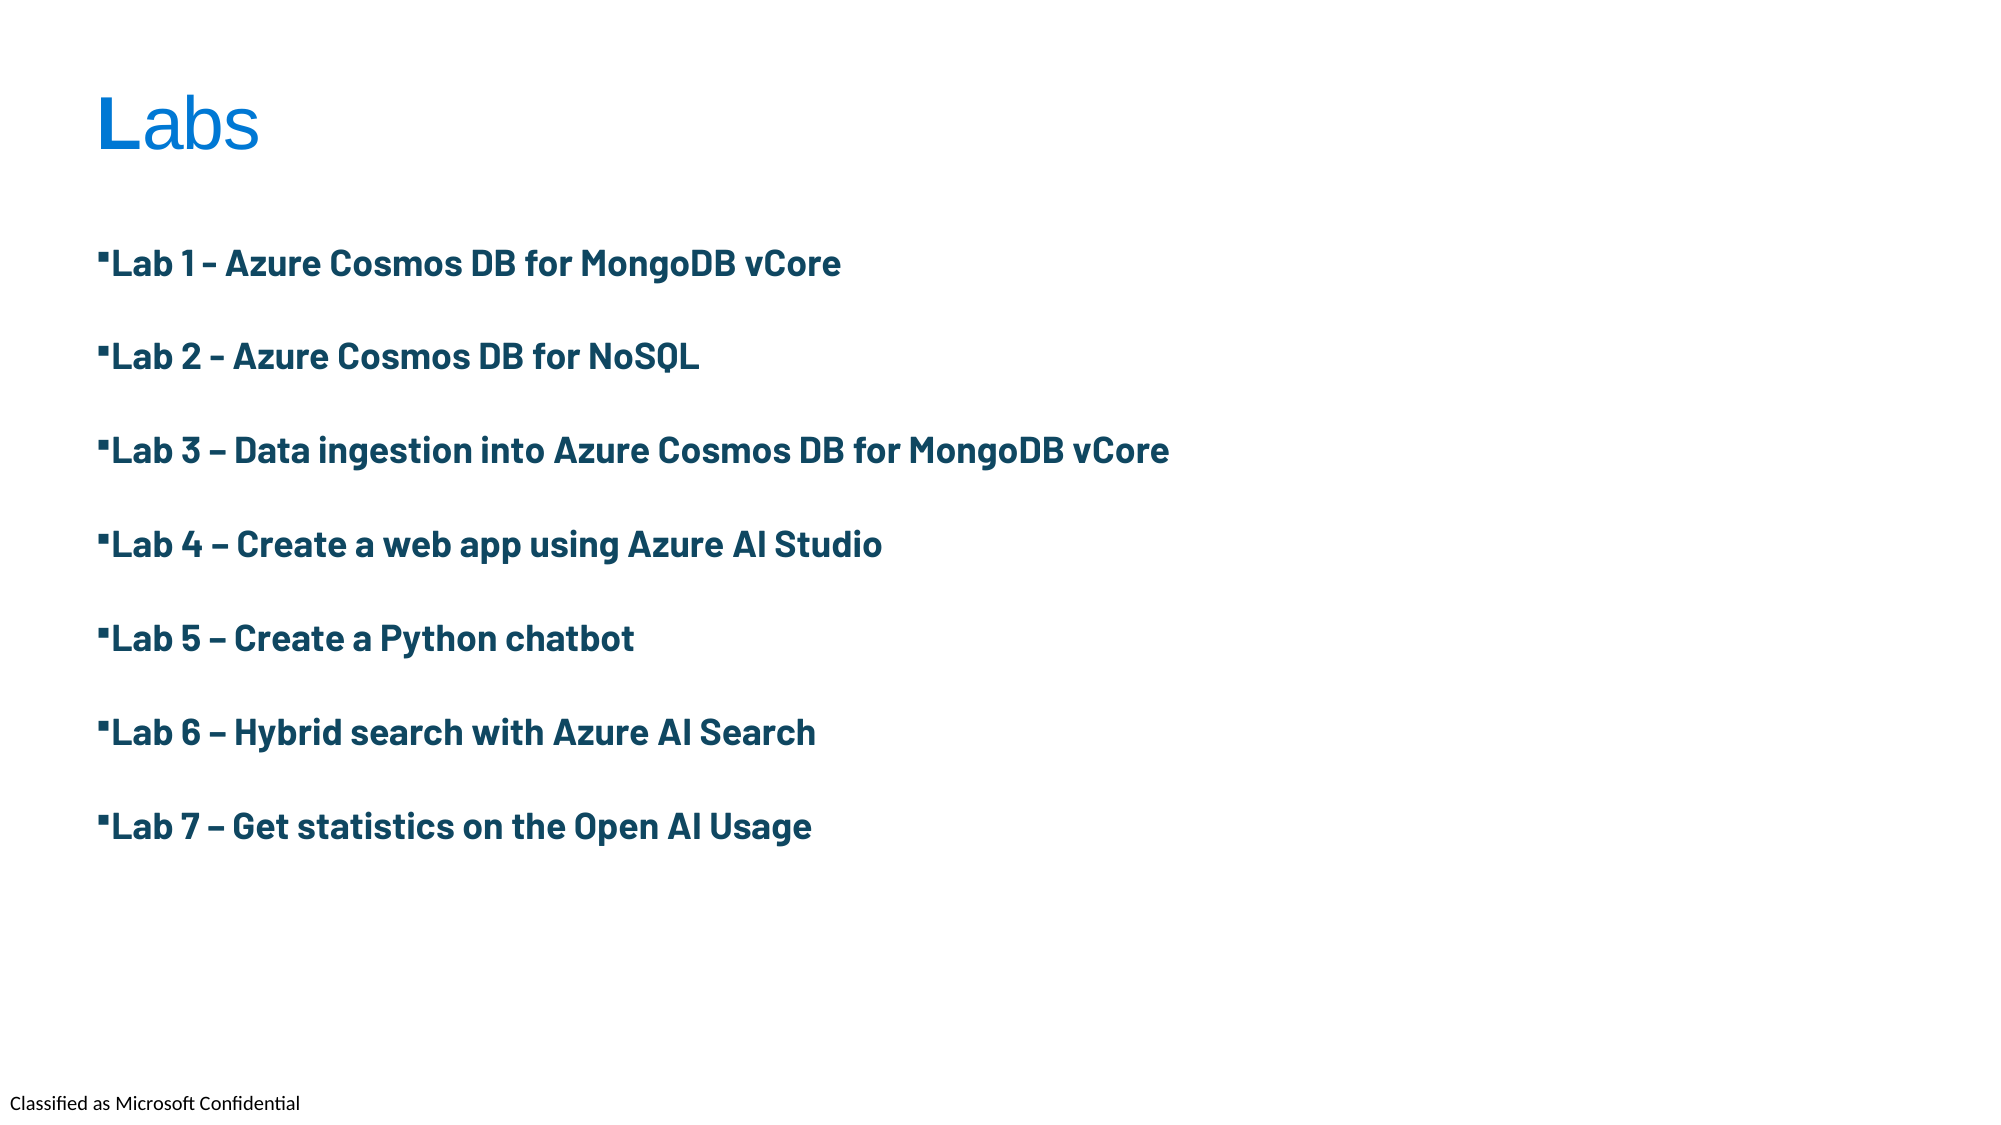

# Labs
Lab 1 - Azure Cosmos DB for MongoDB vCore
Lab 2 - Azure Cosmos DB for NoSQL
Lab 3 – Data ingestion into Azure Cosmos DB for MongoDB vCore
Lab 4 – Create a web app using Azure AI Studio
Lab 5 – Create a Python chatbot
Lab 6 – Hybrid search with Azure AI Search
Lab 7 – Get statistics on the Open AI Usage